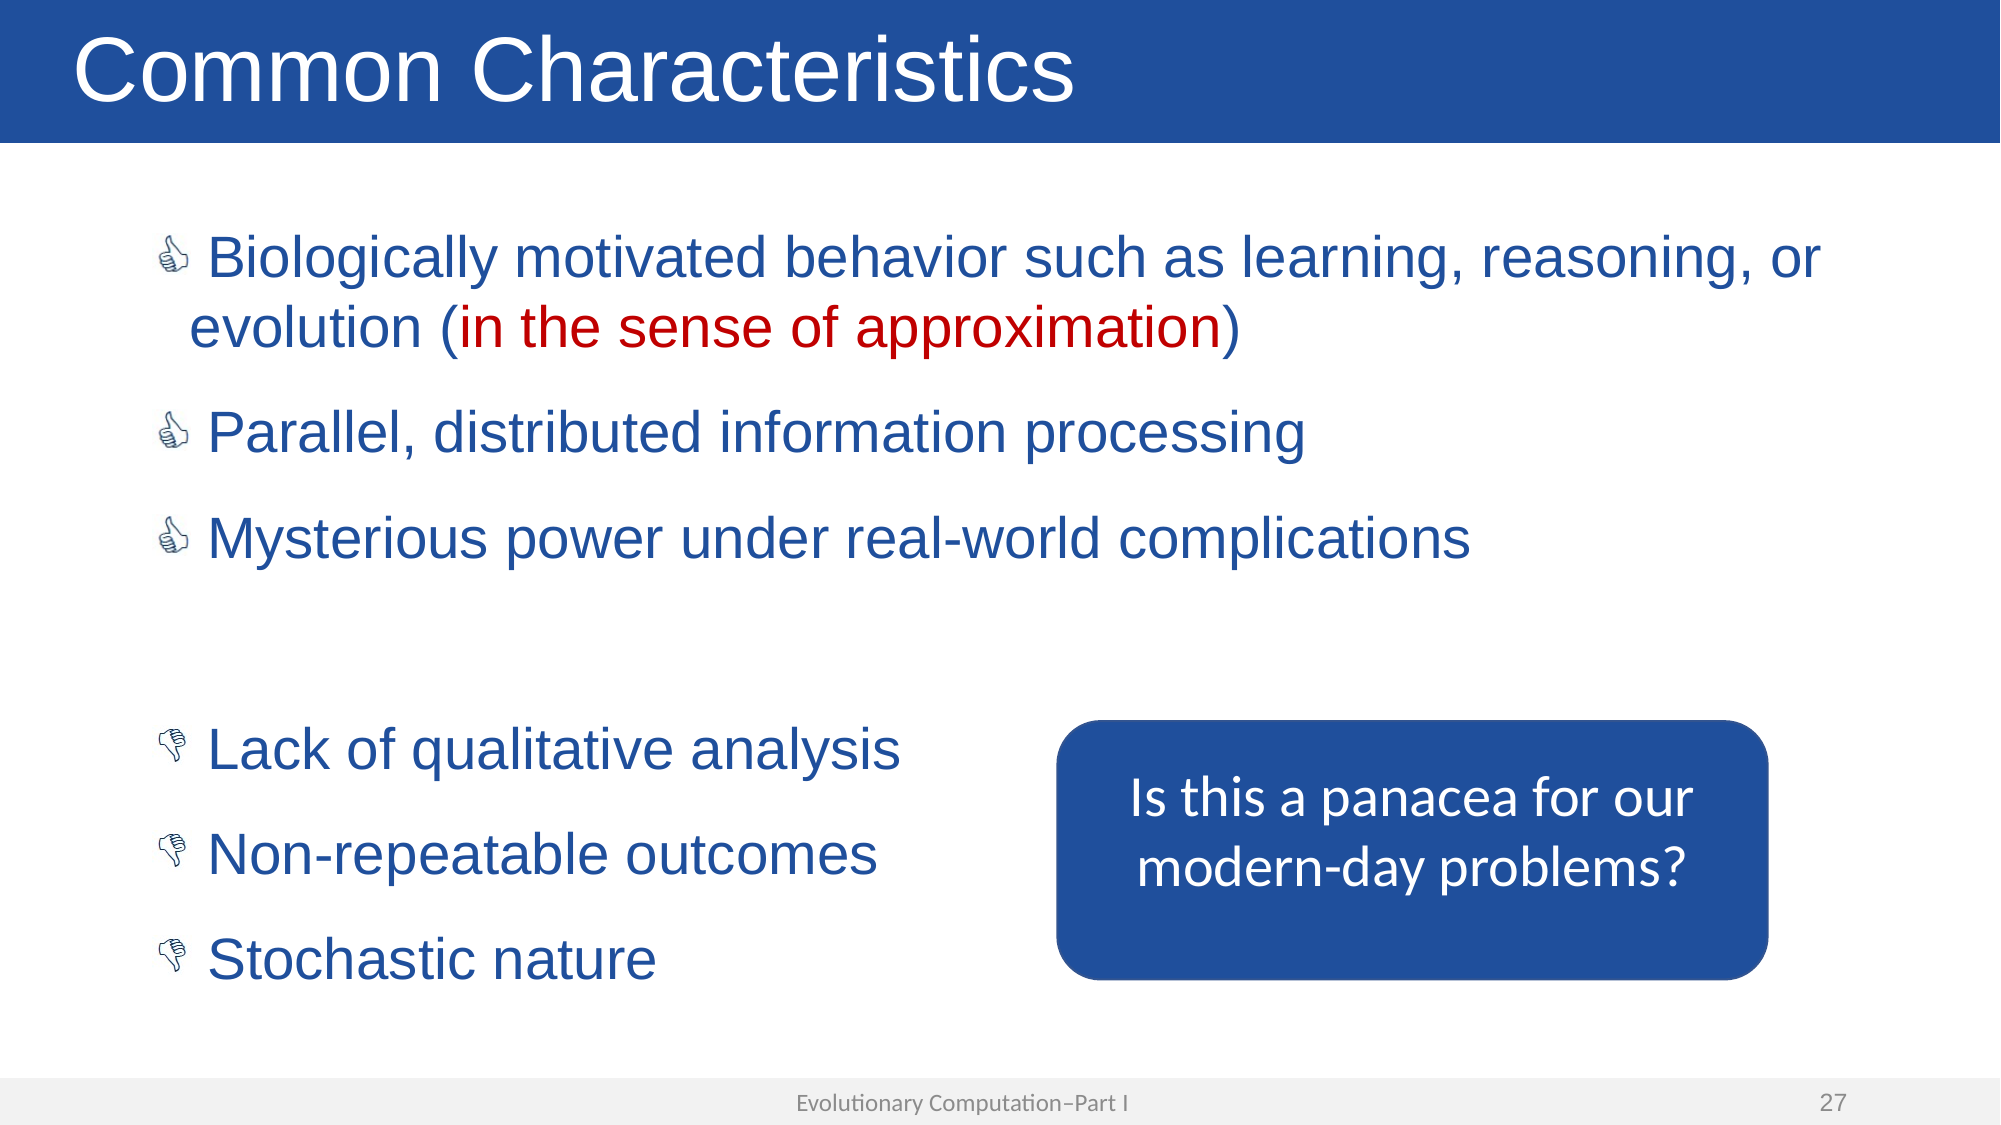

# Common Characteristics
 Biologically motivated behavior such as learning, reasoning, or evolution (in the sense of approximation)
 Parallel, distributed information processing
 Mysterious power under real-world complications

 Lack of qualitative analysis
 Non-repeatable outcomes
 Stochastic nature
Is this a panacea for our modern-day problems?

Evolutionary Computation–Part I
27